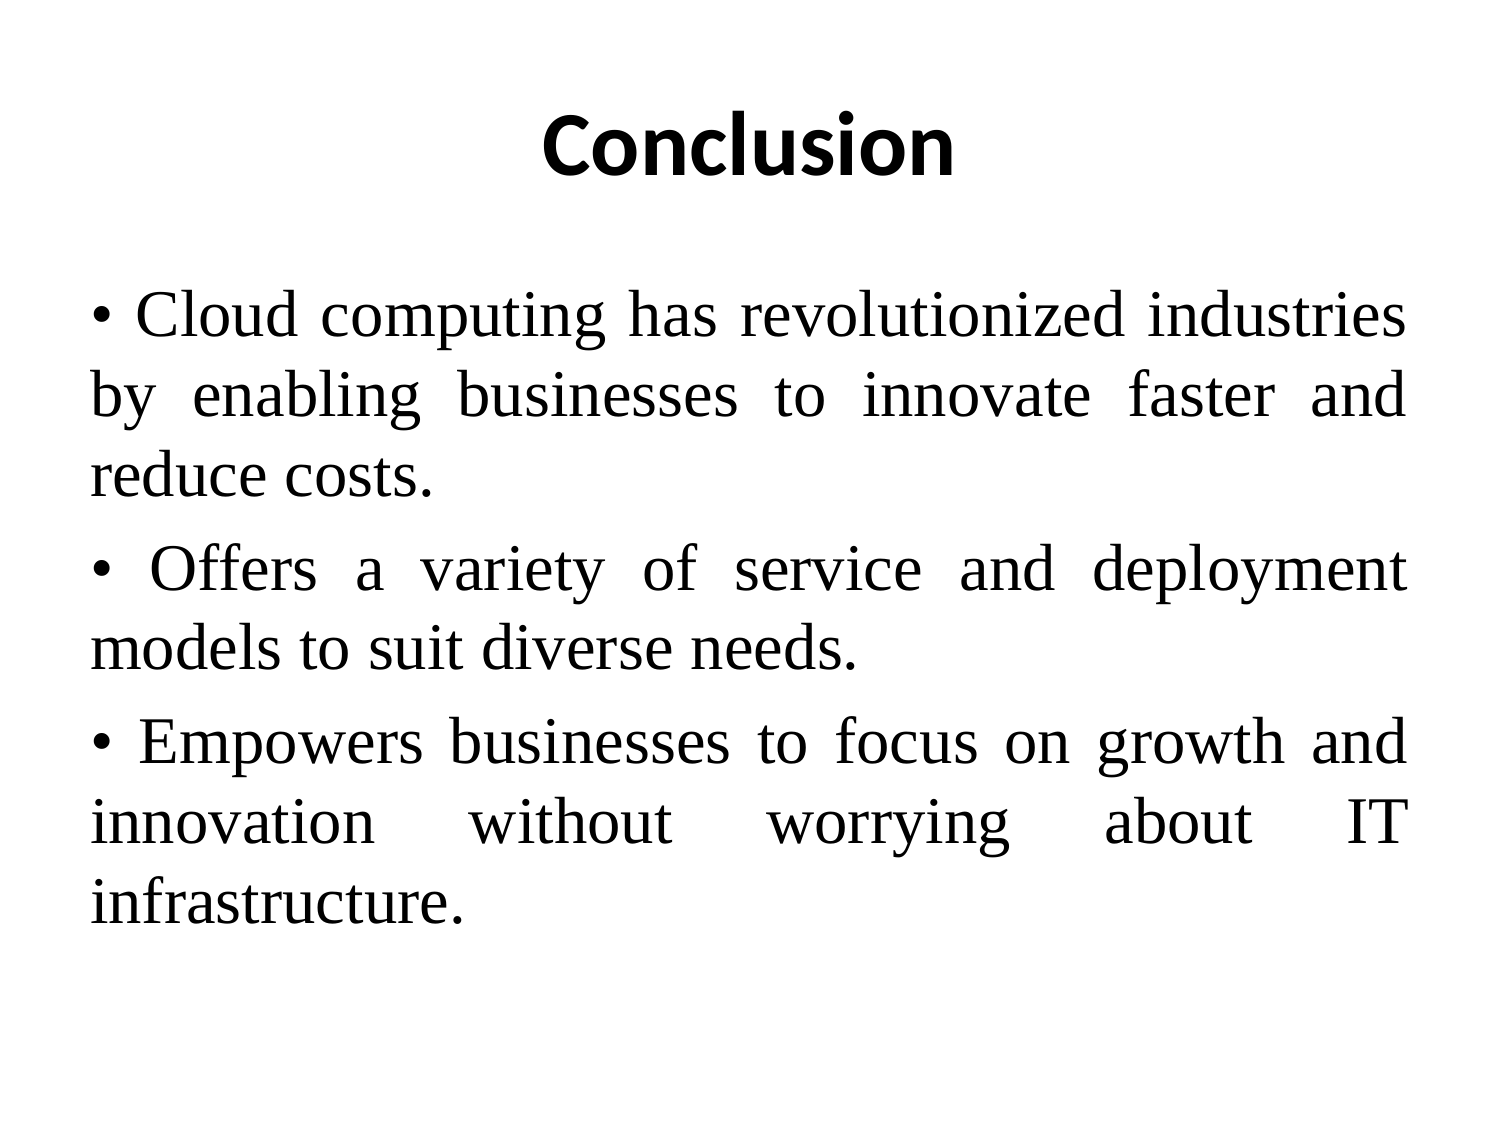

# Conclusion
• Cloud computing has revolutionized industries by enabling businesses to innovate faster and reduce costs.
• Offers a variety of service and deployment models to suit diverse needs.
• Empowers businesses to focus on growth and innovation without worrying about IT infrastructure.